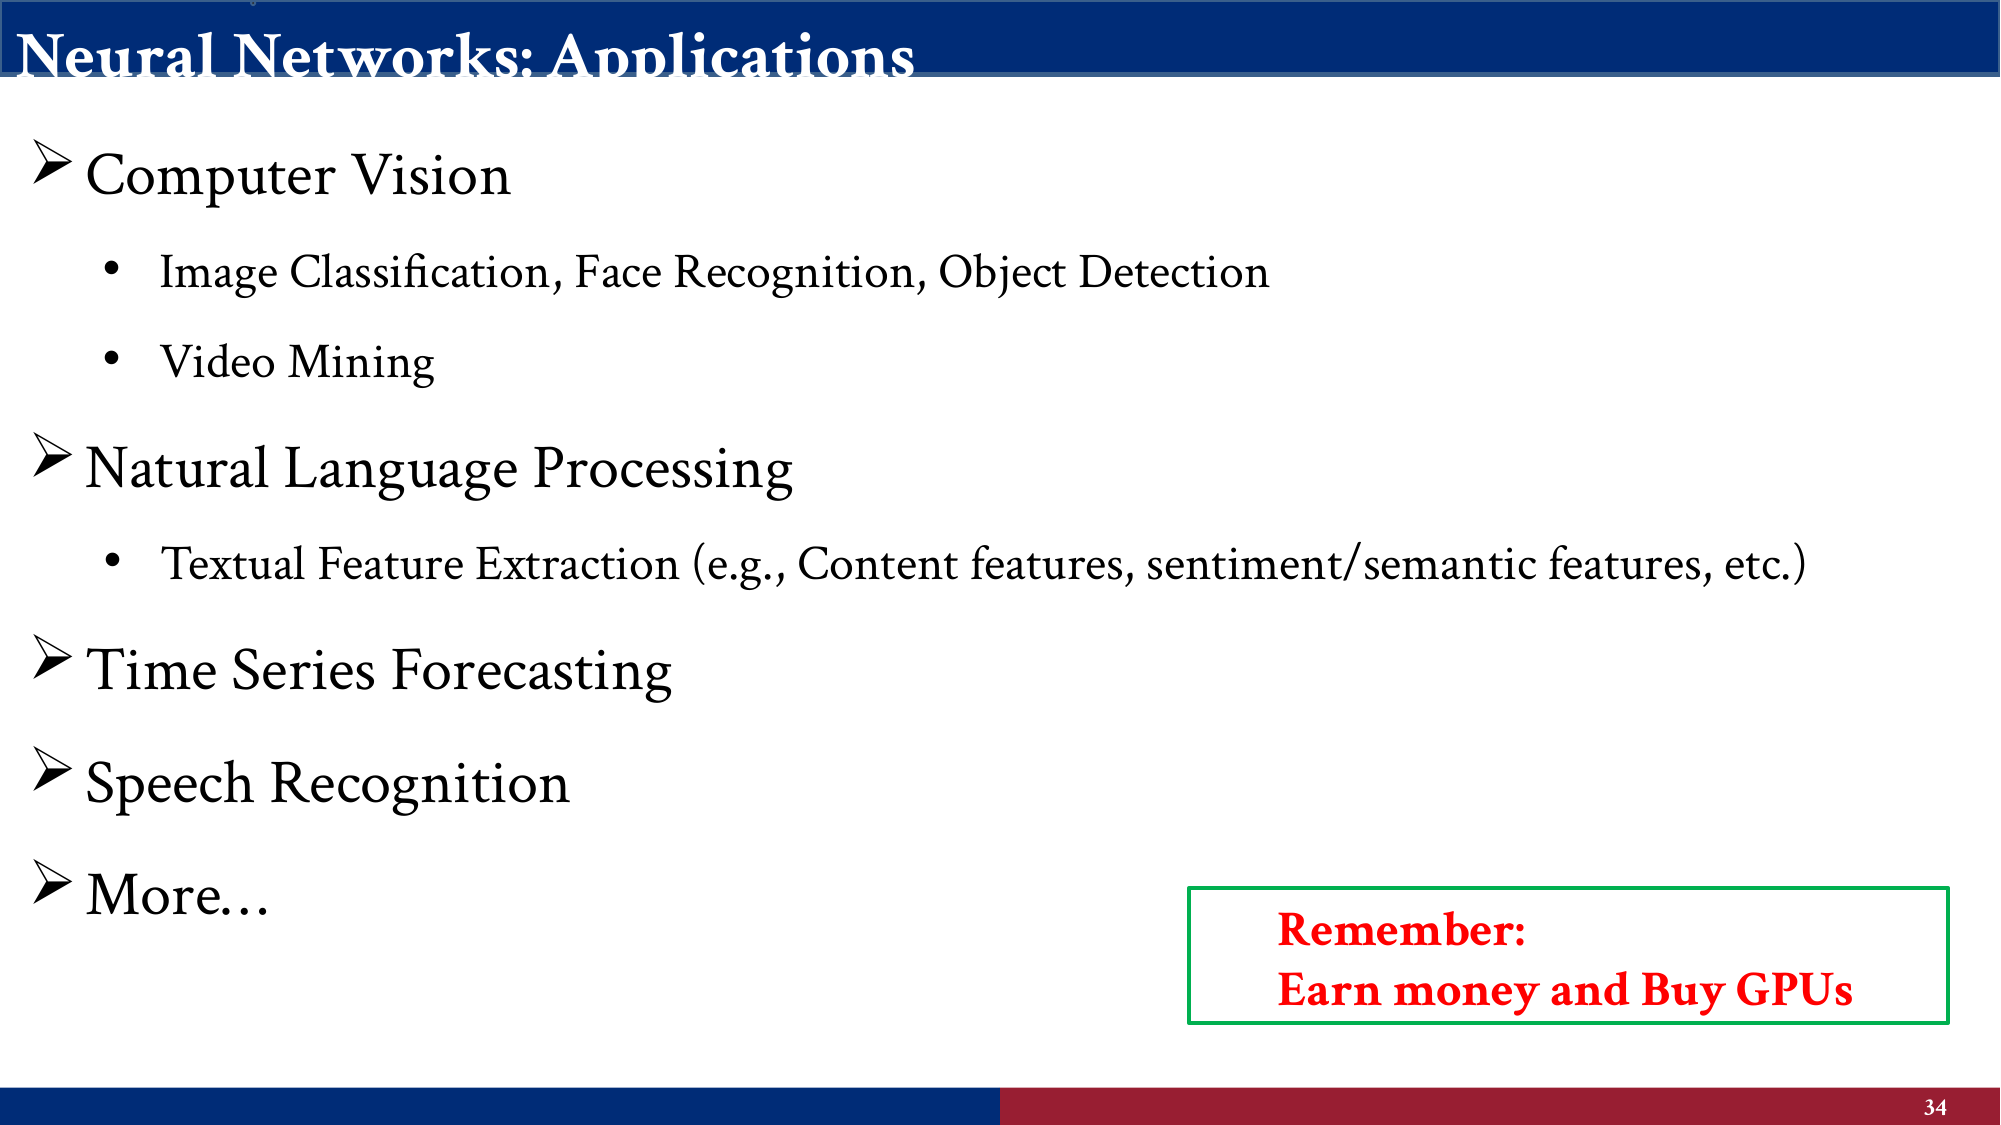

# Neural Networks: Applications

Computer Vision
Image Classification, Face Recognition, Object Detection
Video Mining
Natural Language Processing
Textual Feature Extraction (e.g., Content features, sentiment/semantic features, etc.)
Time Series Forecasting
Speech Recognition
More…
Remember:
Earn money and Buy GPUs

34